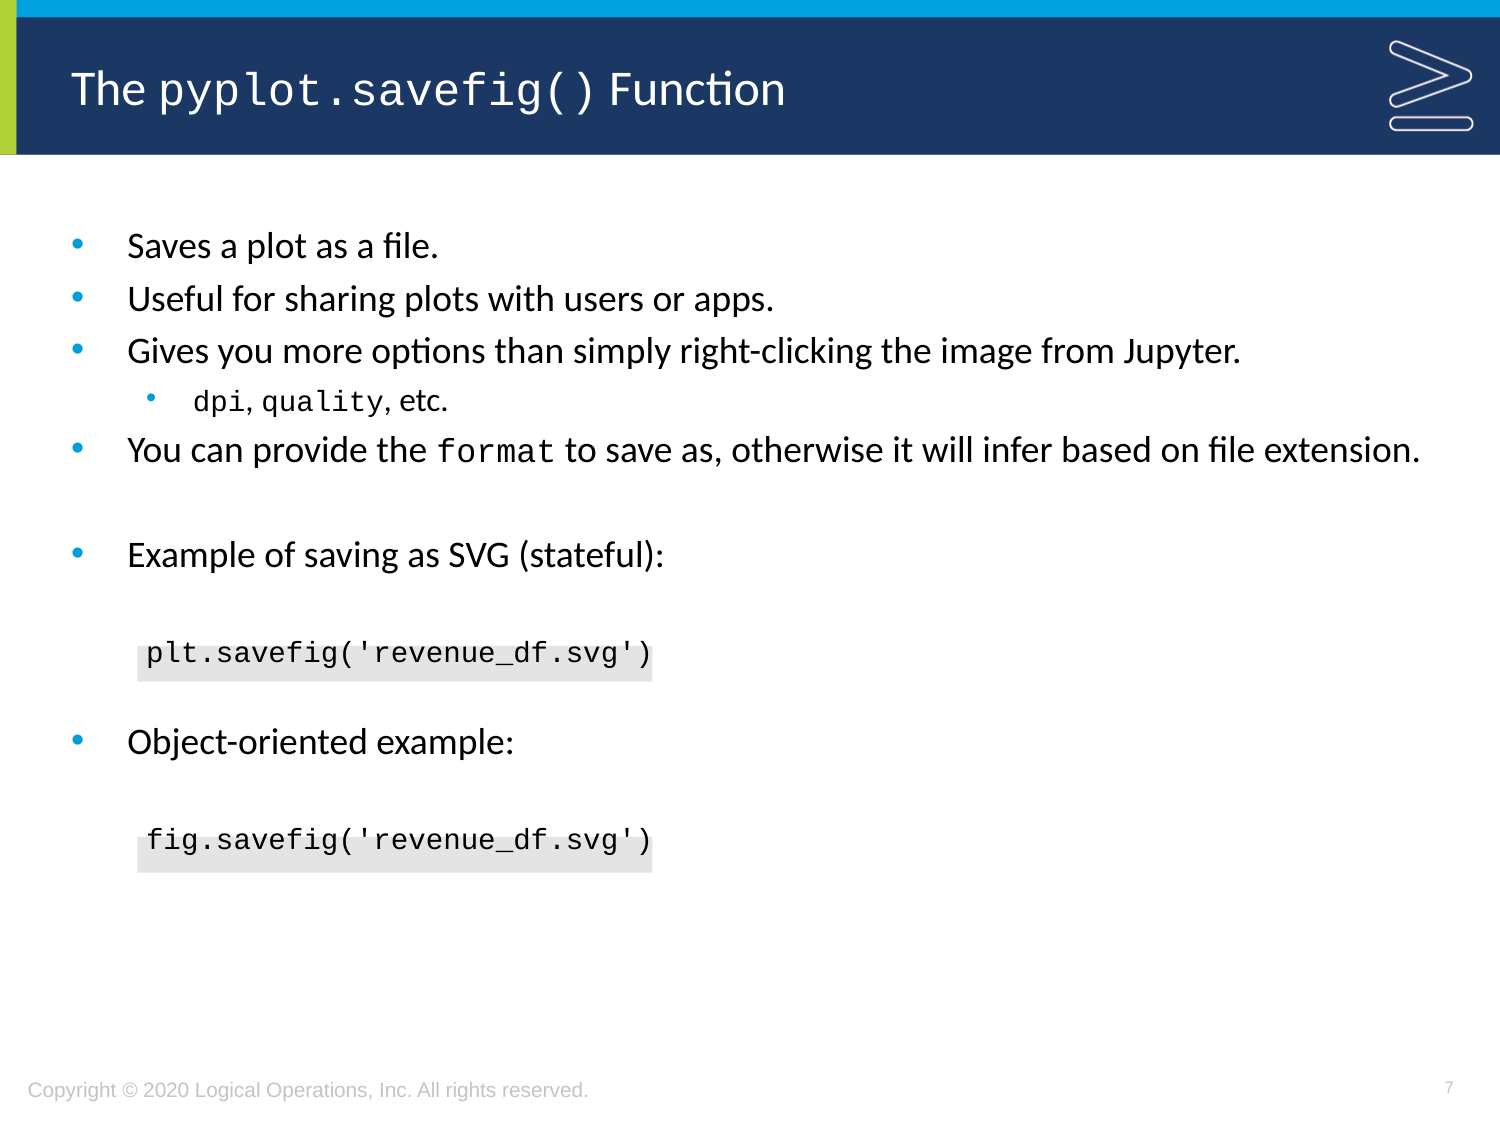

# The pyplot.savefig() Function
Saves a plot as a file.
Useful for sharing plots with users or apps.
Gives you more options than simply right-clicking the image from Jupyter.
dpi, quality, etc.
You can provide the format to save as, otherwise it will infer based on file extension.

Example of saving as SVG (stateful):

plt.savefig('revenue_df.svg')

Object-oriented example:

fig.savefig('revenue_df.svg')

7